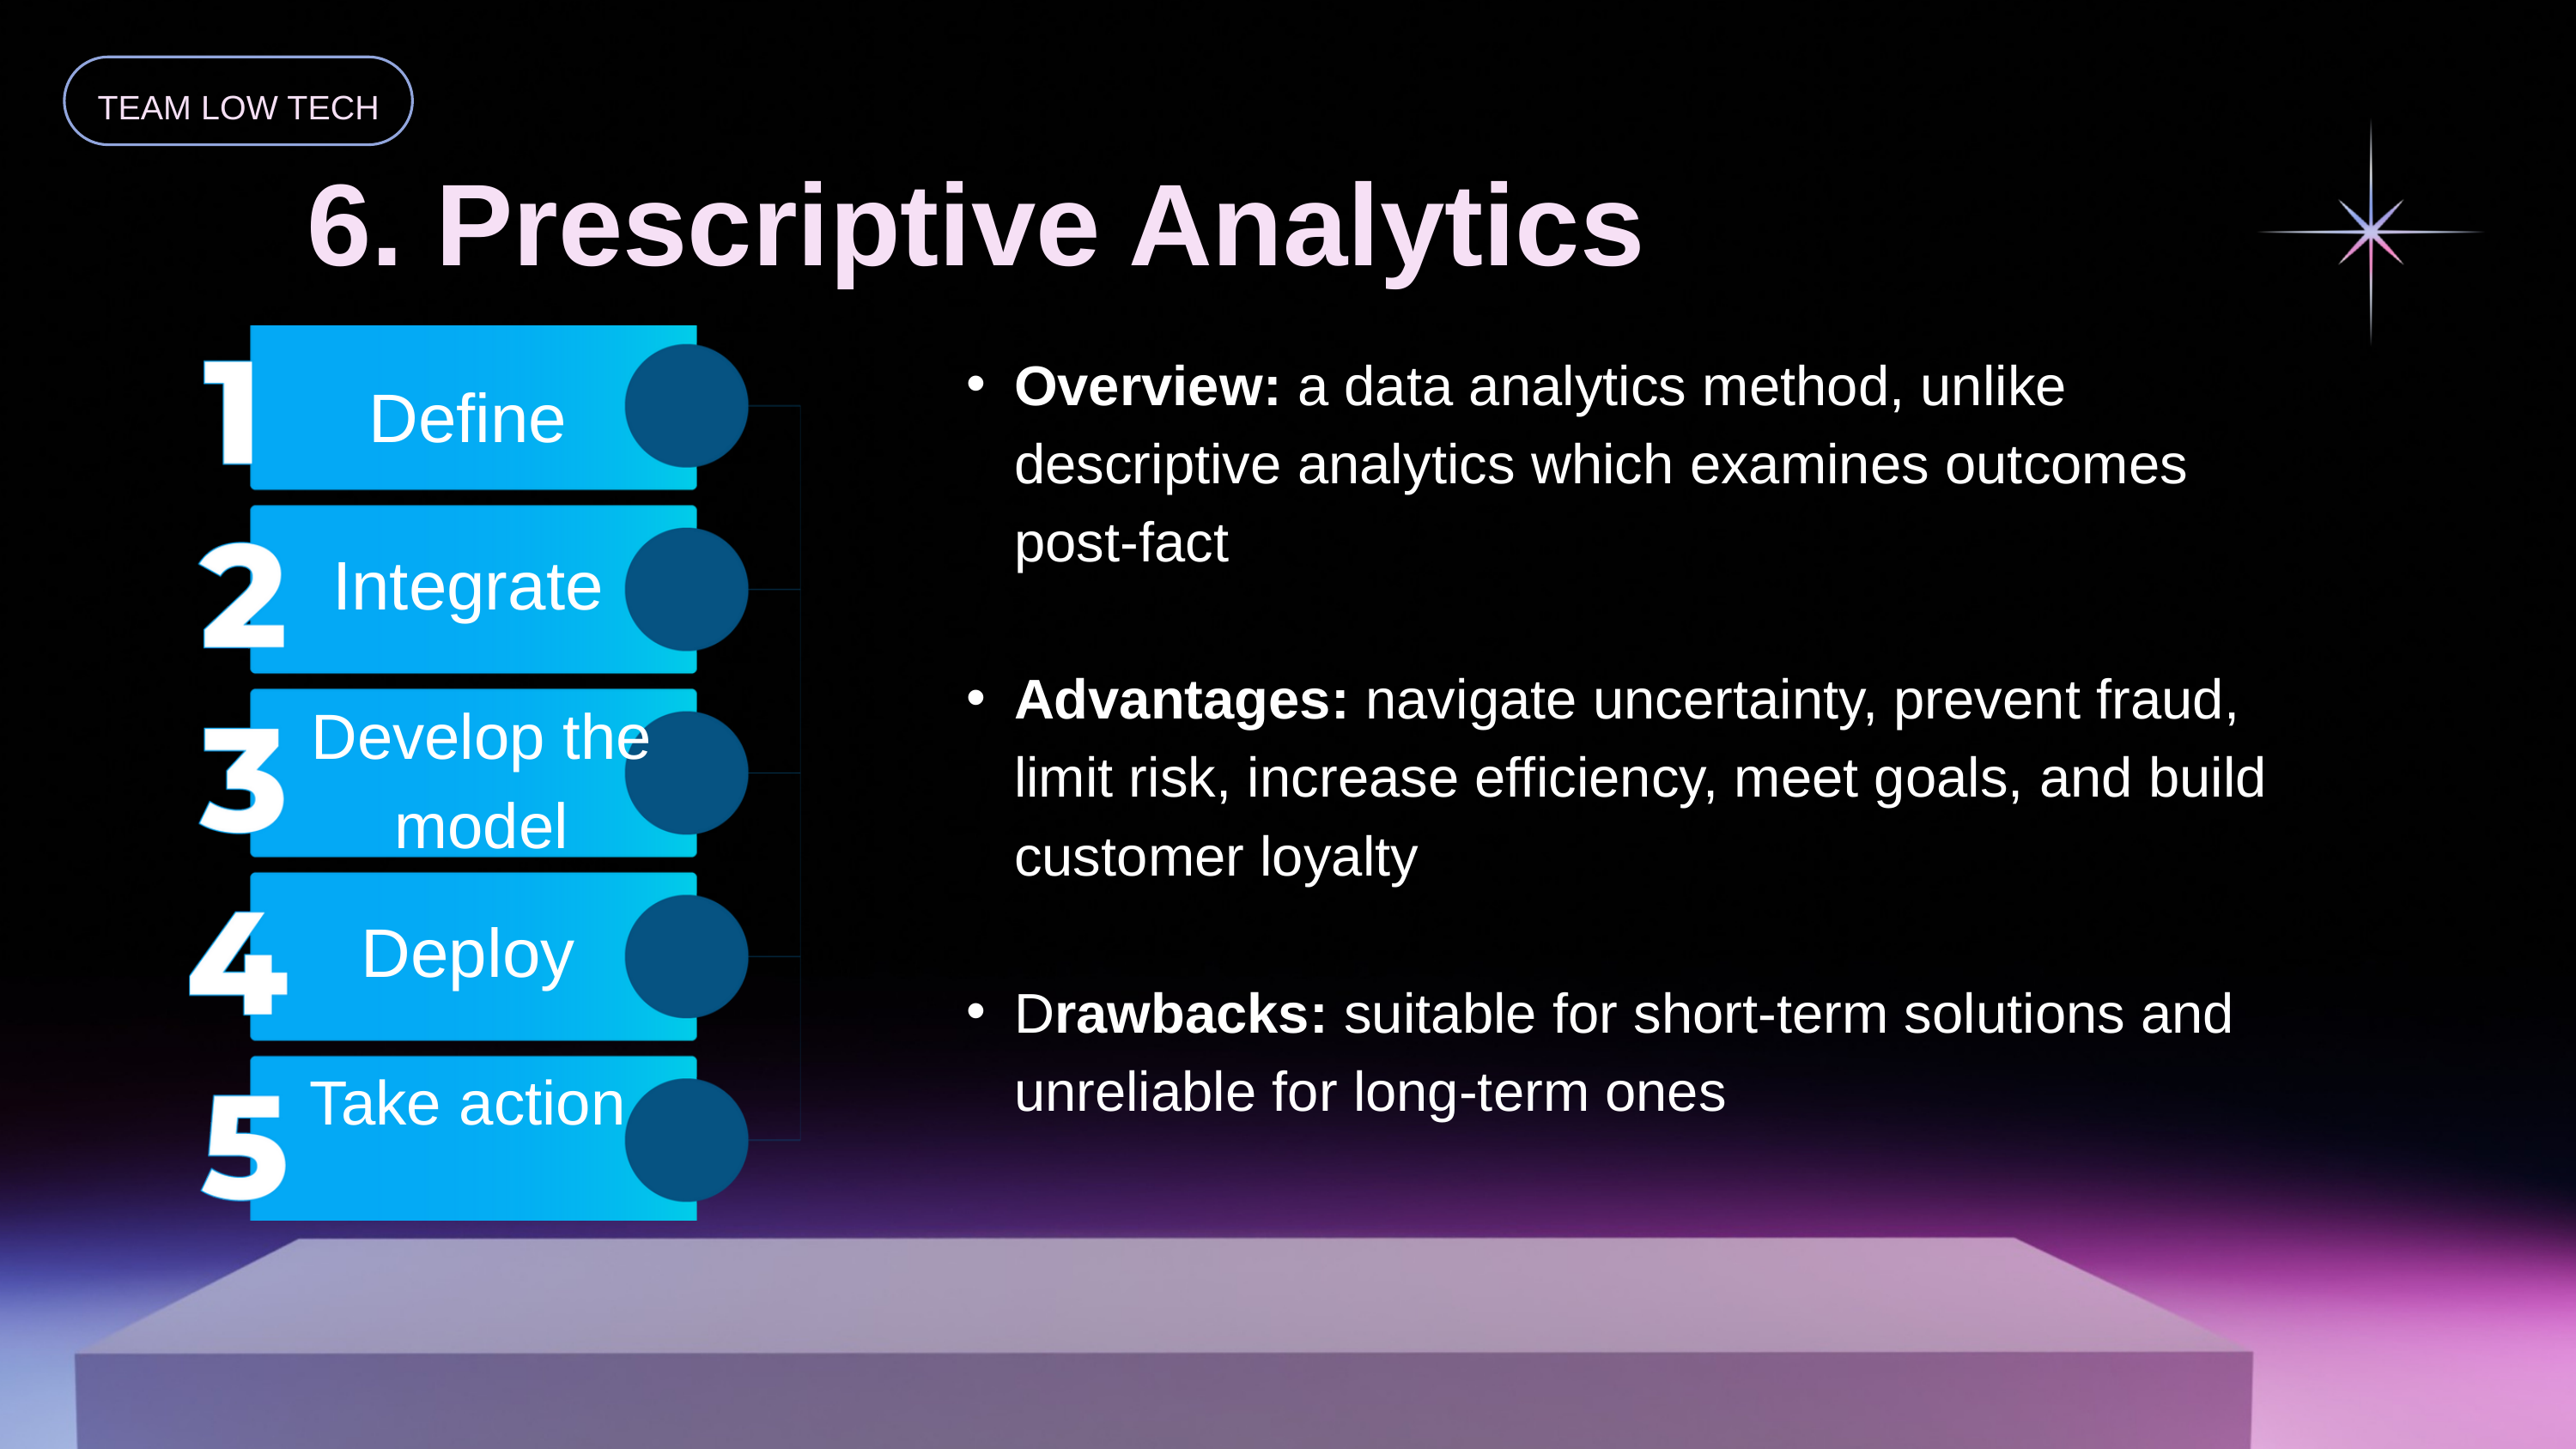

TEAM LOW TECH

6. Prescriptive Analytics

Overview: a data analytics method, unlike descriptive analytics which examines outcomes post-fact

Advantages: navigate uncertainty, prevent fraud, limit risk, increase efficiency, meet goals, and build customer loyalty

Drawbacks: suitable for short-term solutions and unreliable for long-term ones
Define
Integrate
Develop the model
Deploy
Take action